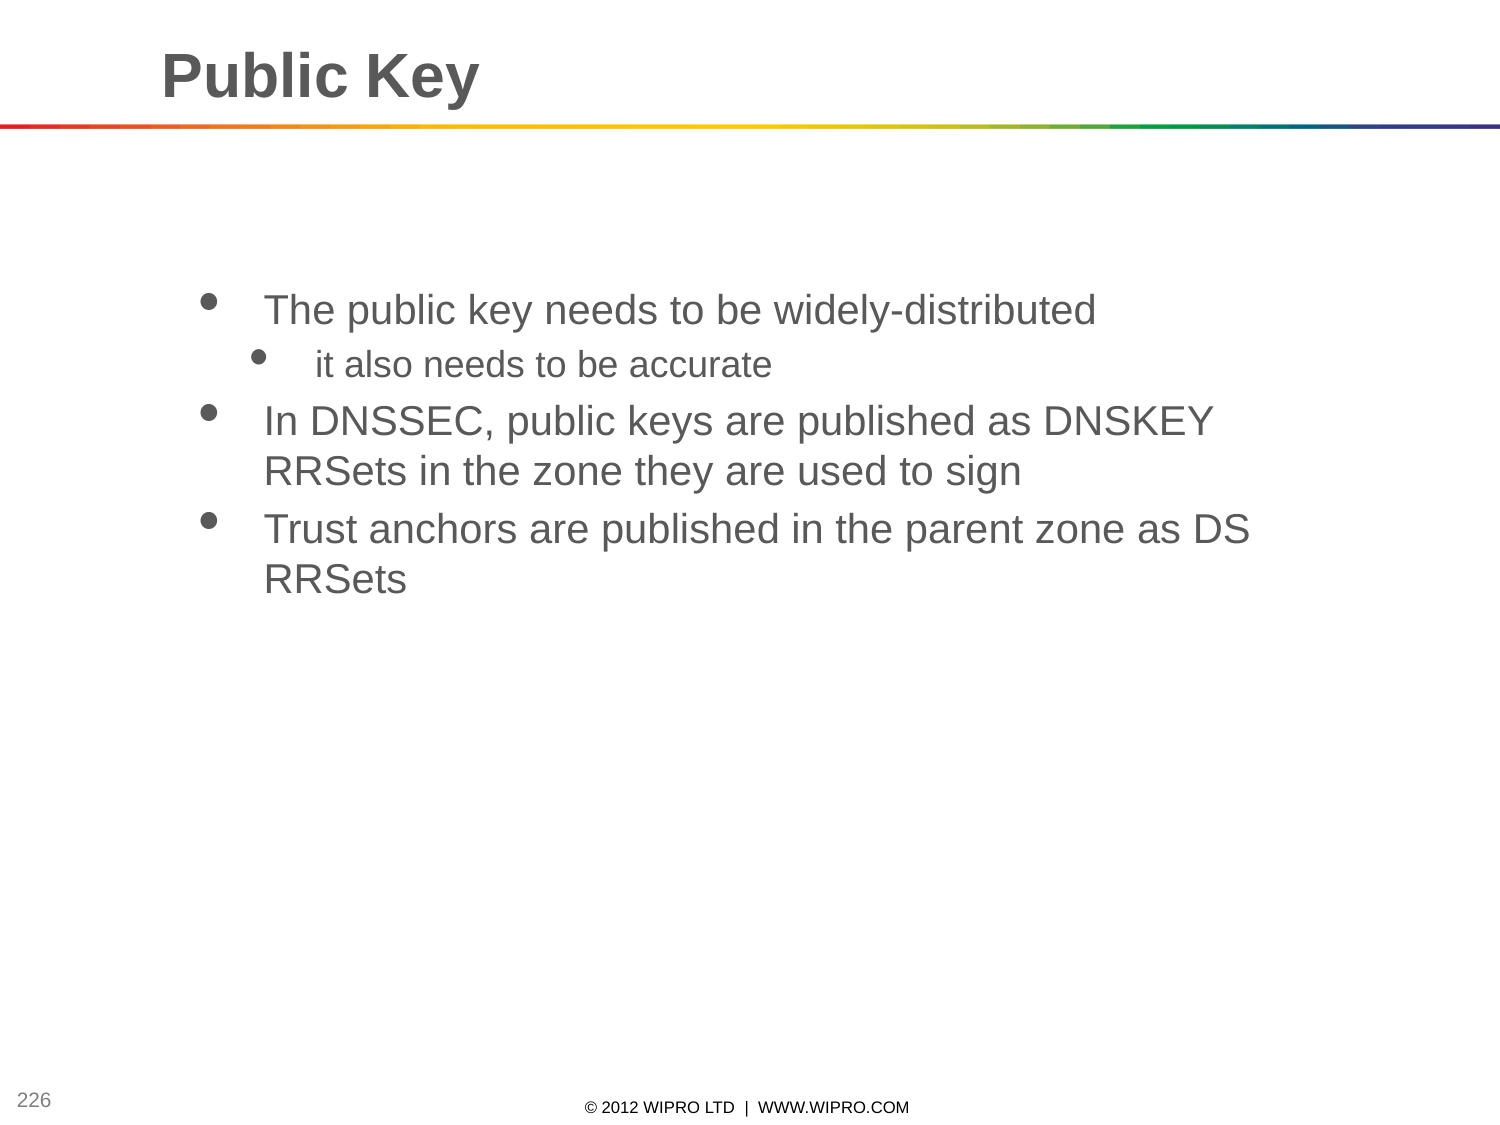

Public Key
The public key needs to be widely-distributed
it also needs to be accurate
In DNSSEC, public keys are published as DNSKEY RRSets in the zone they are used to sign
Trust anchors are published in the parent zone as DS RRSets